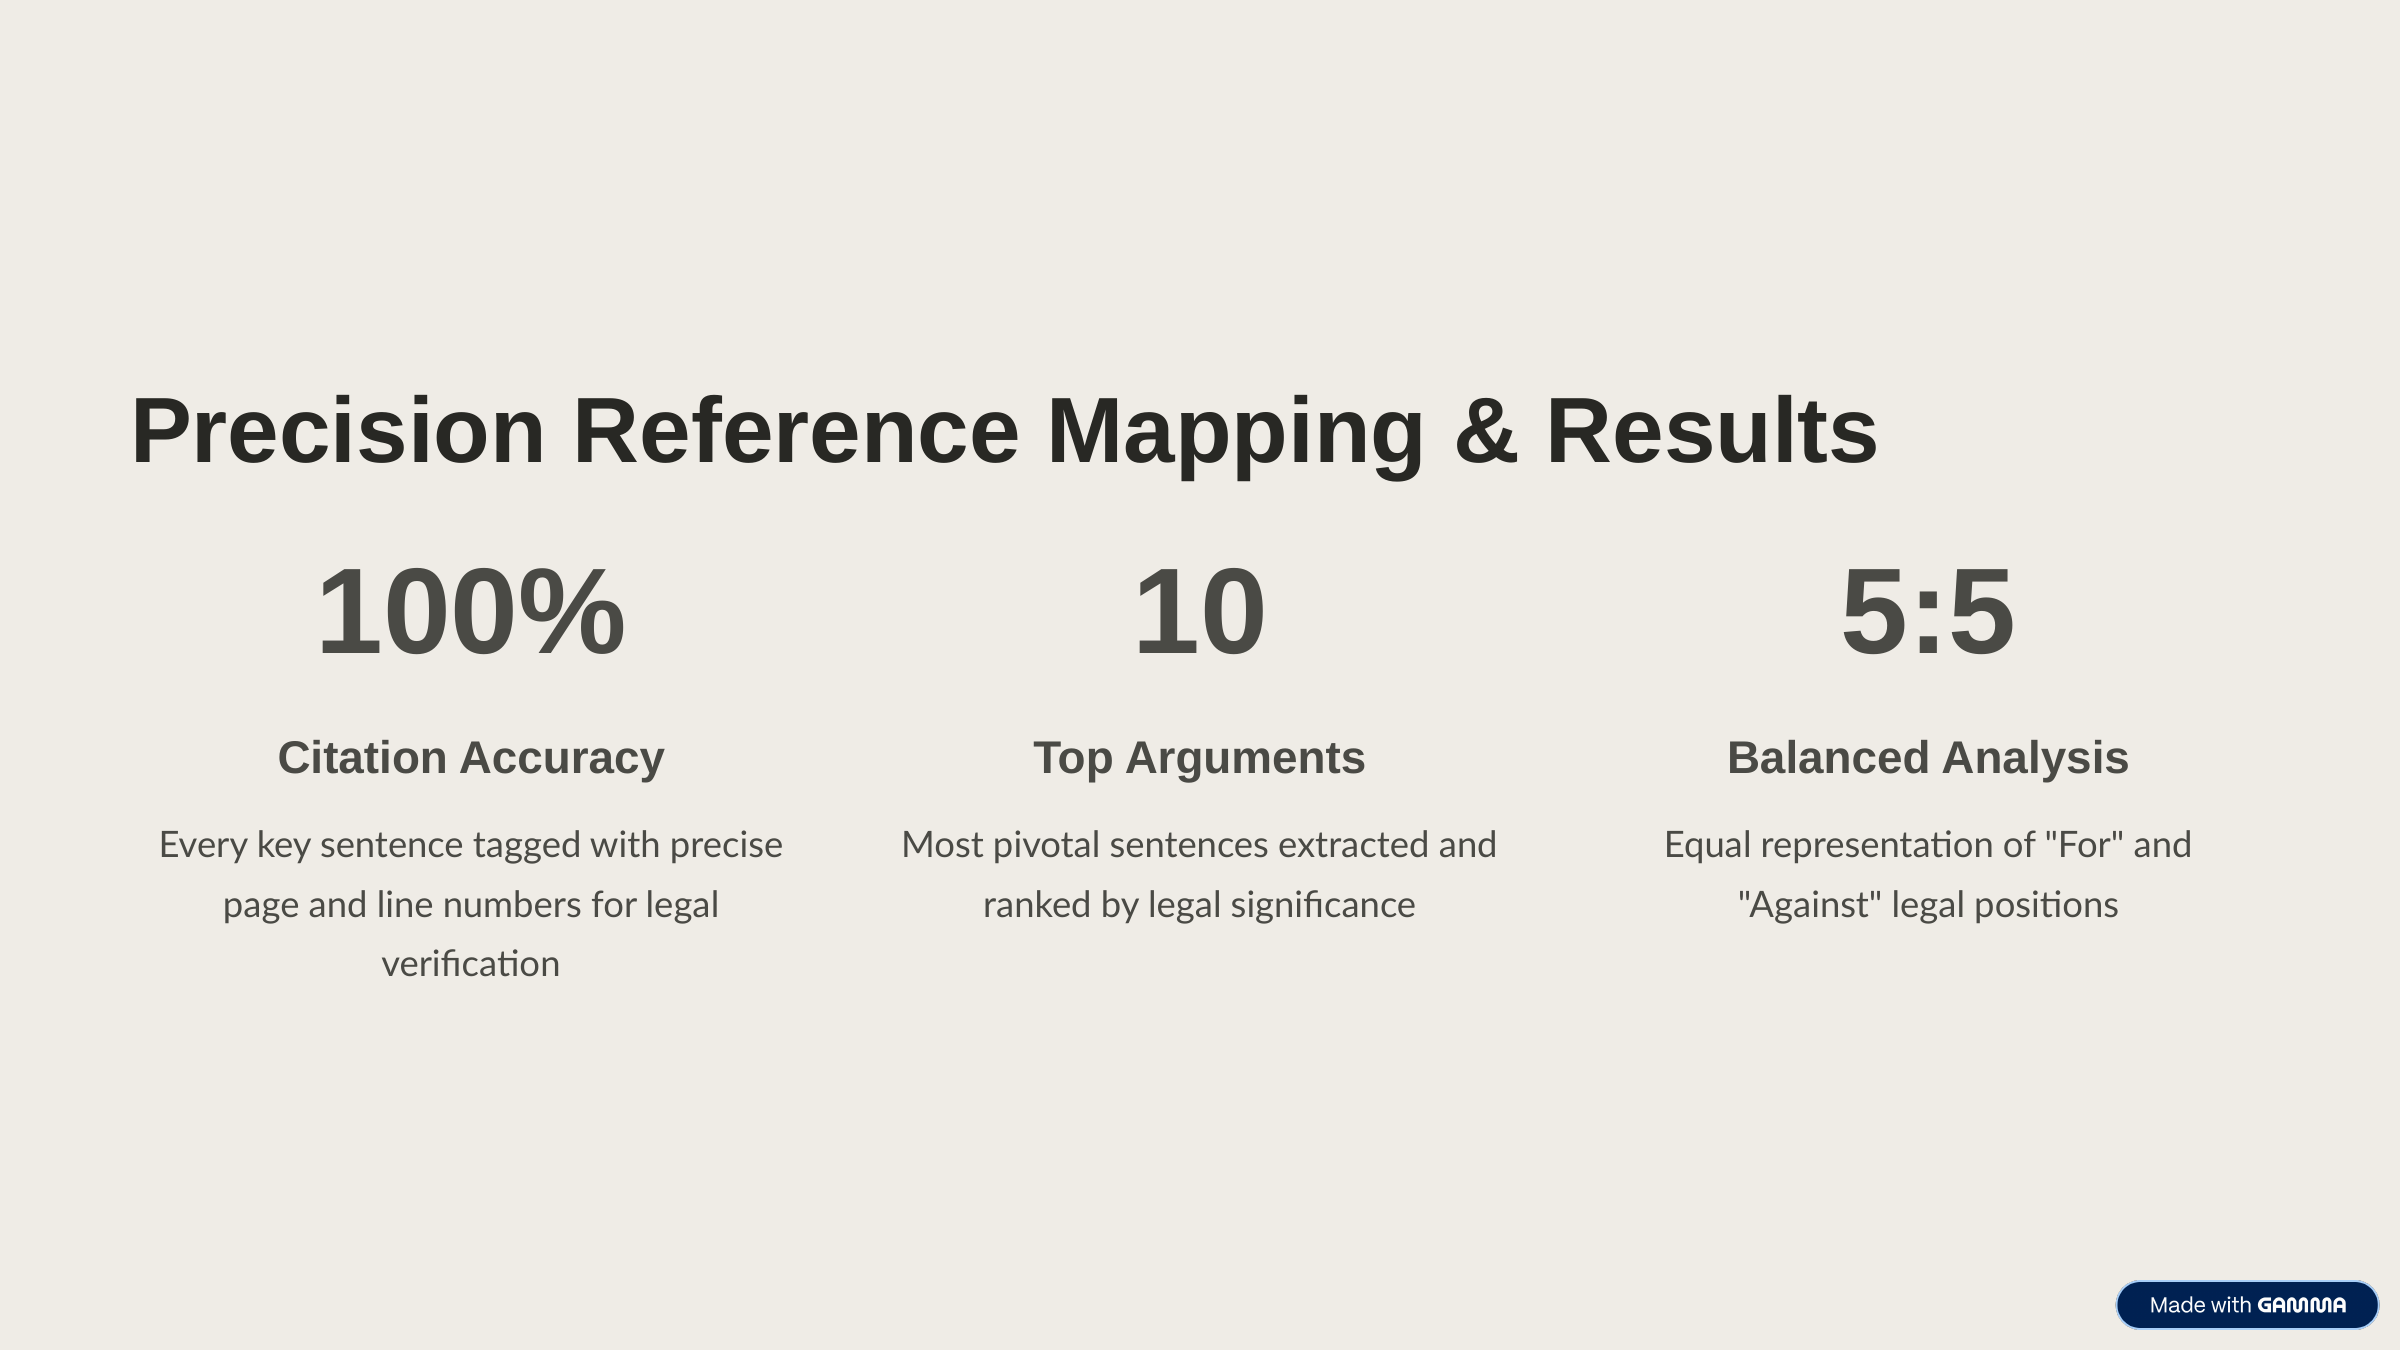

Precision Reference Mapping & Results
100%
10
5:5
Citation Accuracy
Top Arguments
Balanced Analysis
Every key sentence tagged with precise page and line numbers for legal verification
Most pivotal sentences extracted and ranked by legal significance
Equal representation of "For" and "Against" legal positions